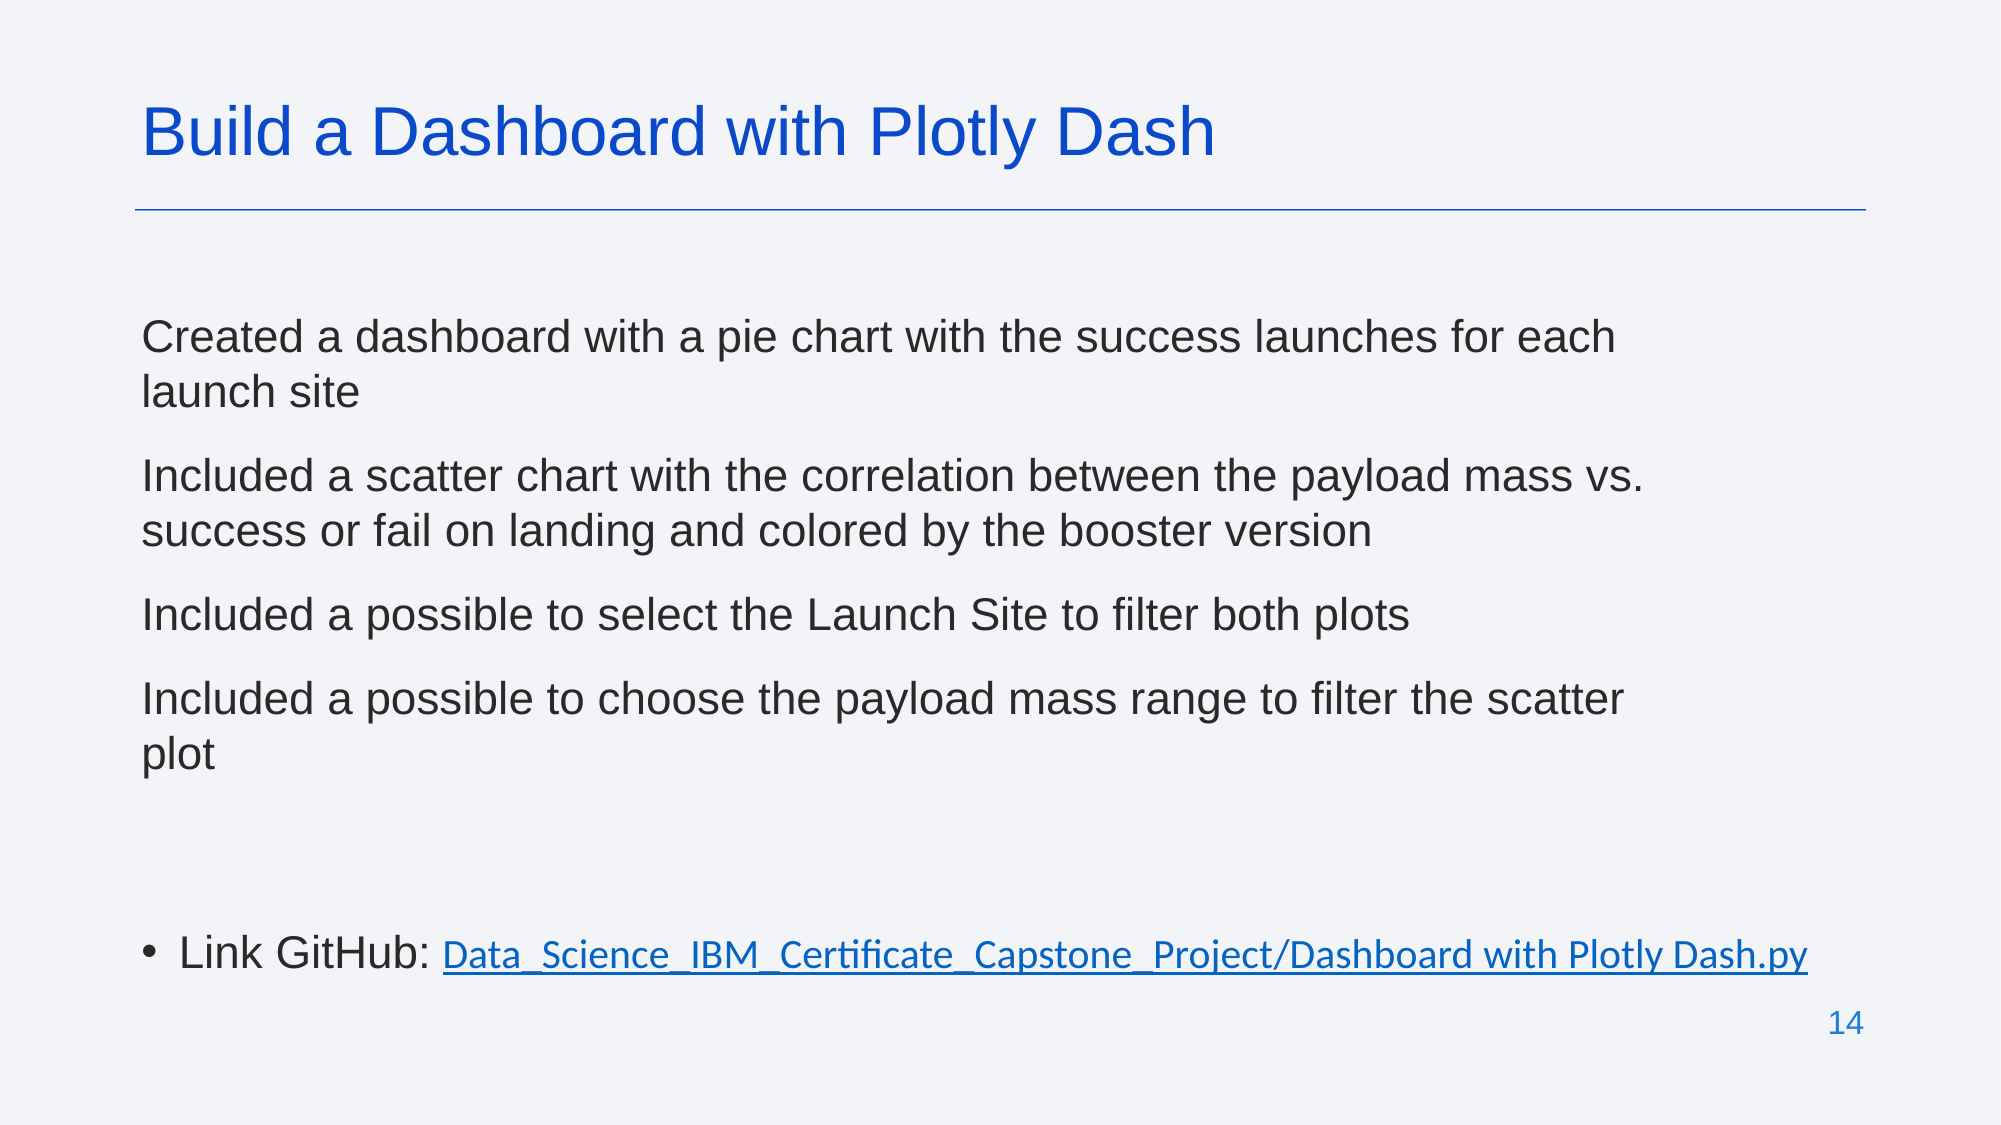

Build a Dashboard with Plotly Dash
Created a dashboard with a pie chart with the success launches for each launch site
Included a scatter chart with the correlation between the payload mass vs. success or fail on landing and colored by the booster version
Included a possible to select the Launch Site to filter both plots
Included a possible to choose the payload mass range to filter the scatter plot

Link GitHub: Data_Science_IBM_Certificate_Capstone_Project/Dashboard with Plotly Dash.py
14